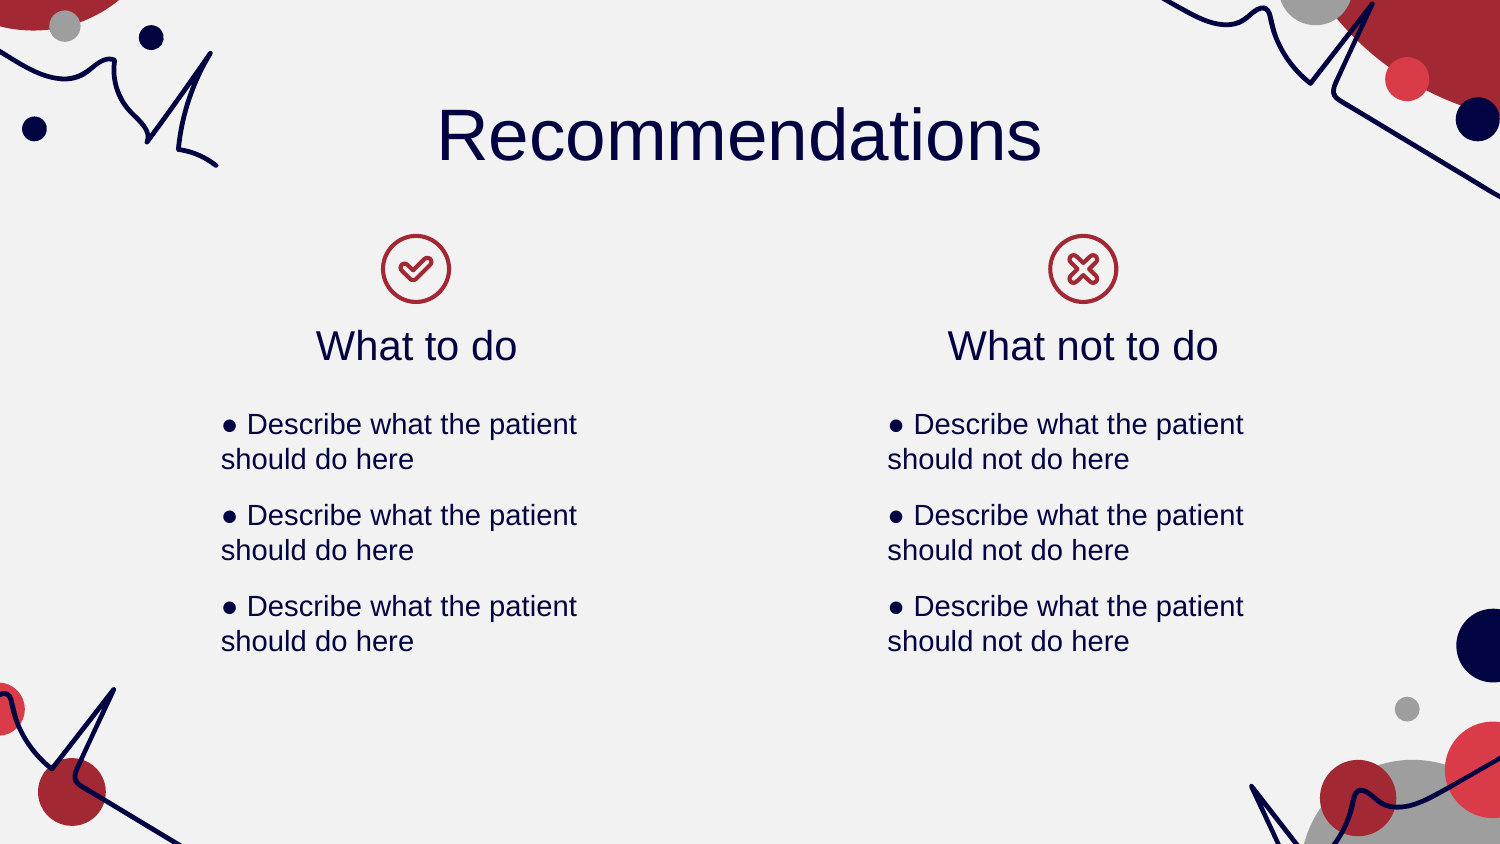

# Recommendations

What to do

What not to do
● Describe what the patient should do here
● Describe what the patient should do here
● Describe what the patient should do here
● Describe what the patient should not do here
● Describe what the patient should not do here
● Describe what the patient should not do here